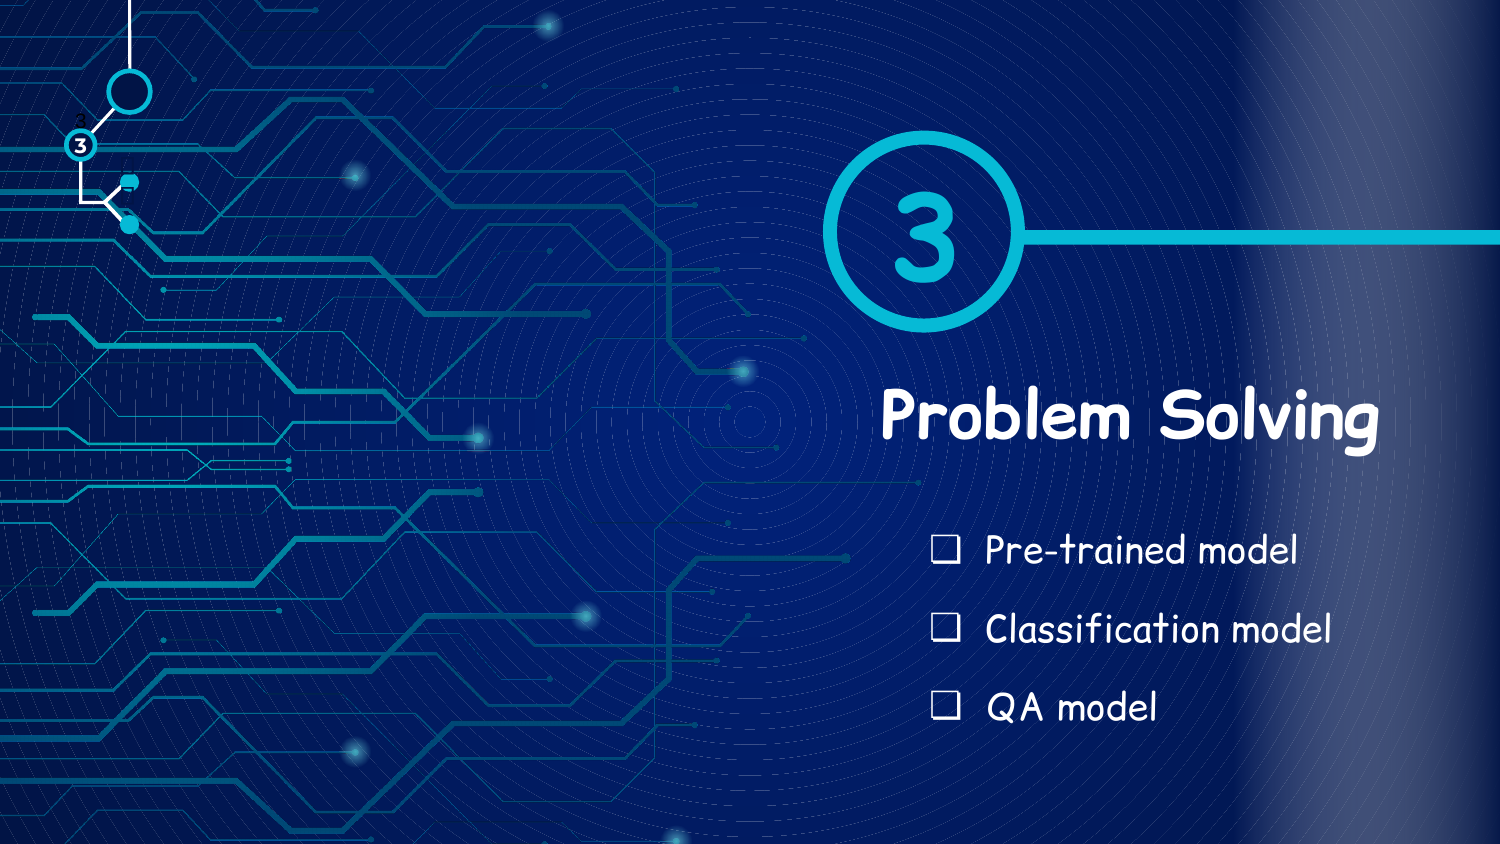

33

🠺

3
🠺
# Problem Solving
Pre-trained model
Classification model
QA model